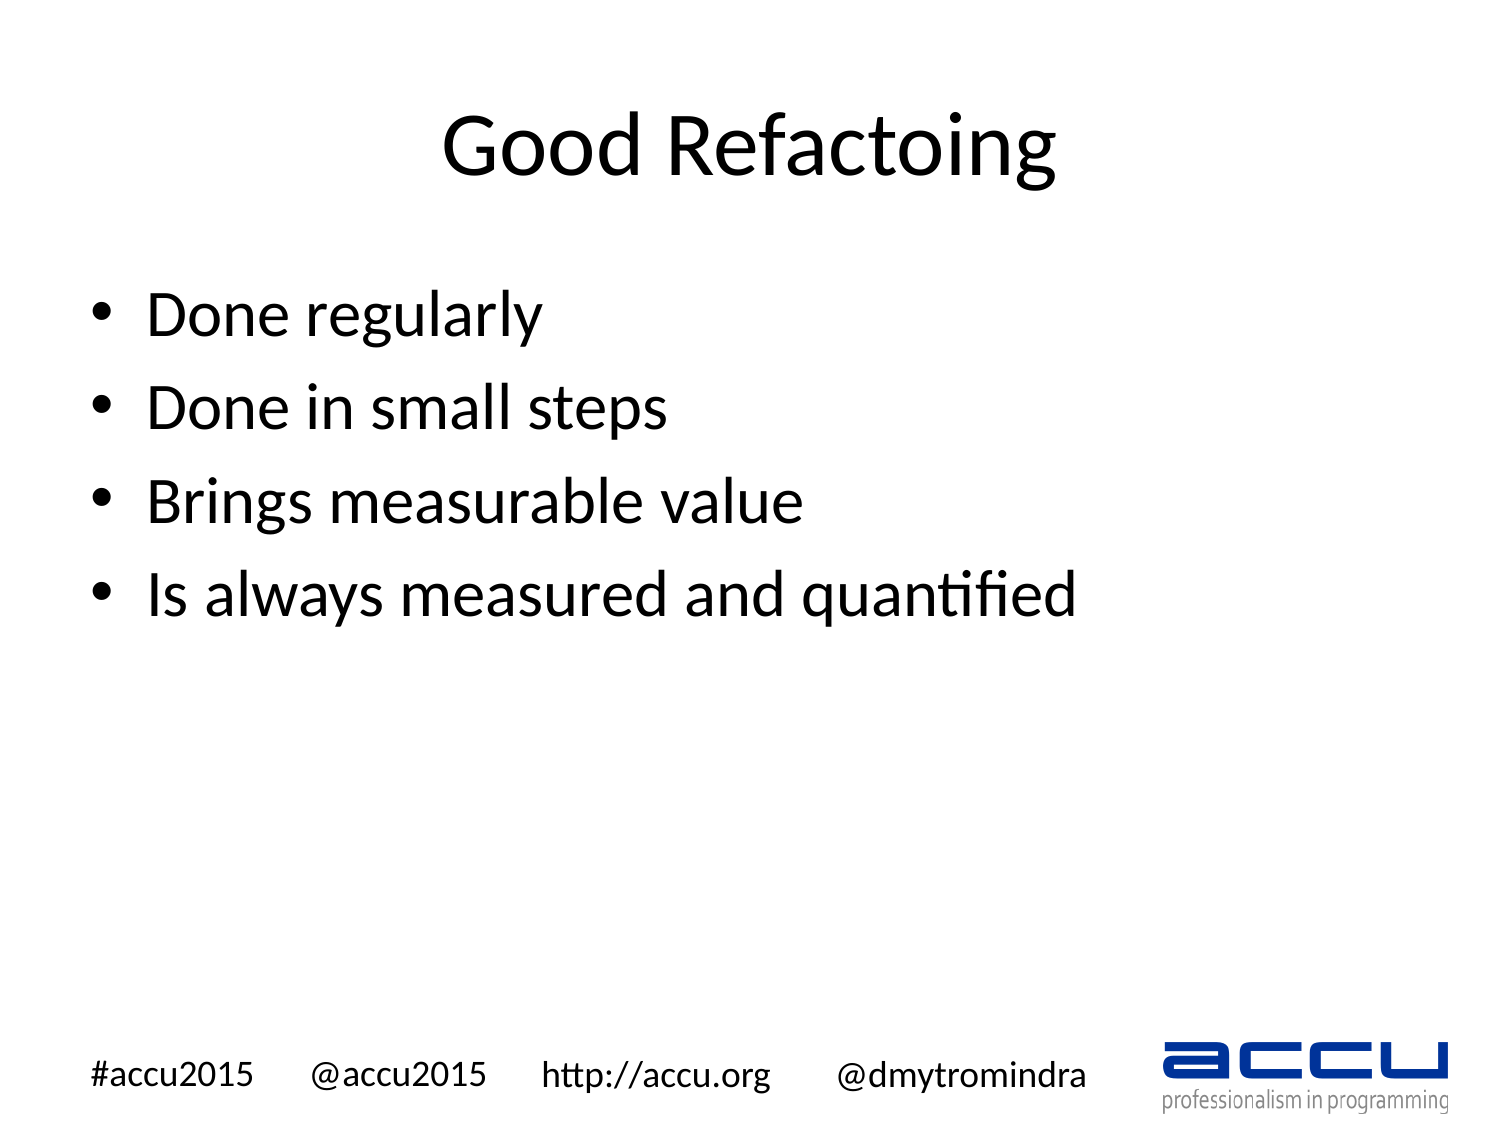

# Good Refactoing
Done regularly
Done in small steps
Brings measurable value
Is always measured and quantified